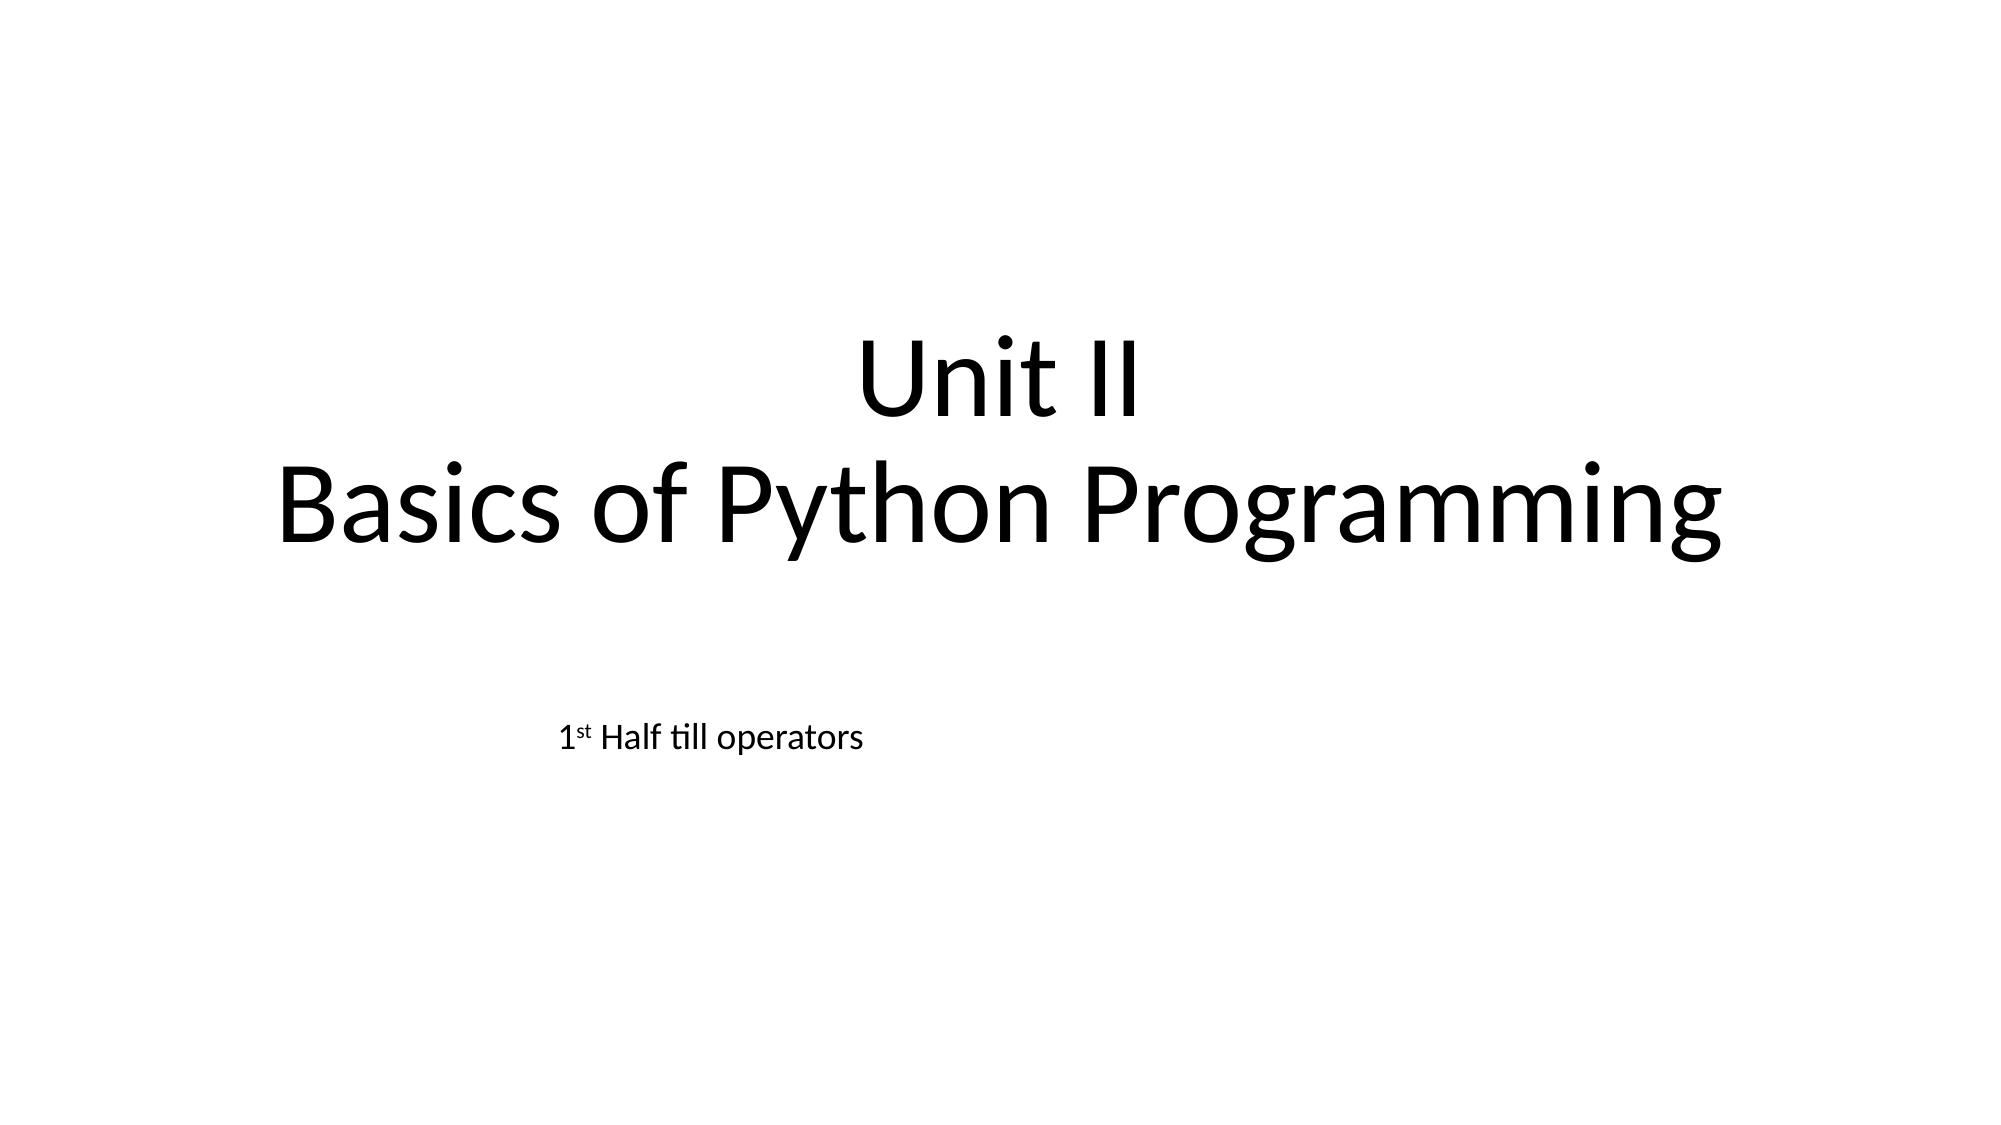

# Unit II Basics of Python Programming
1st Half till operators